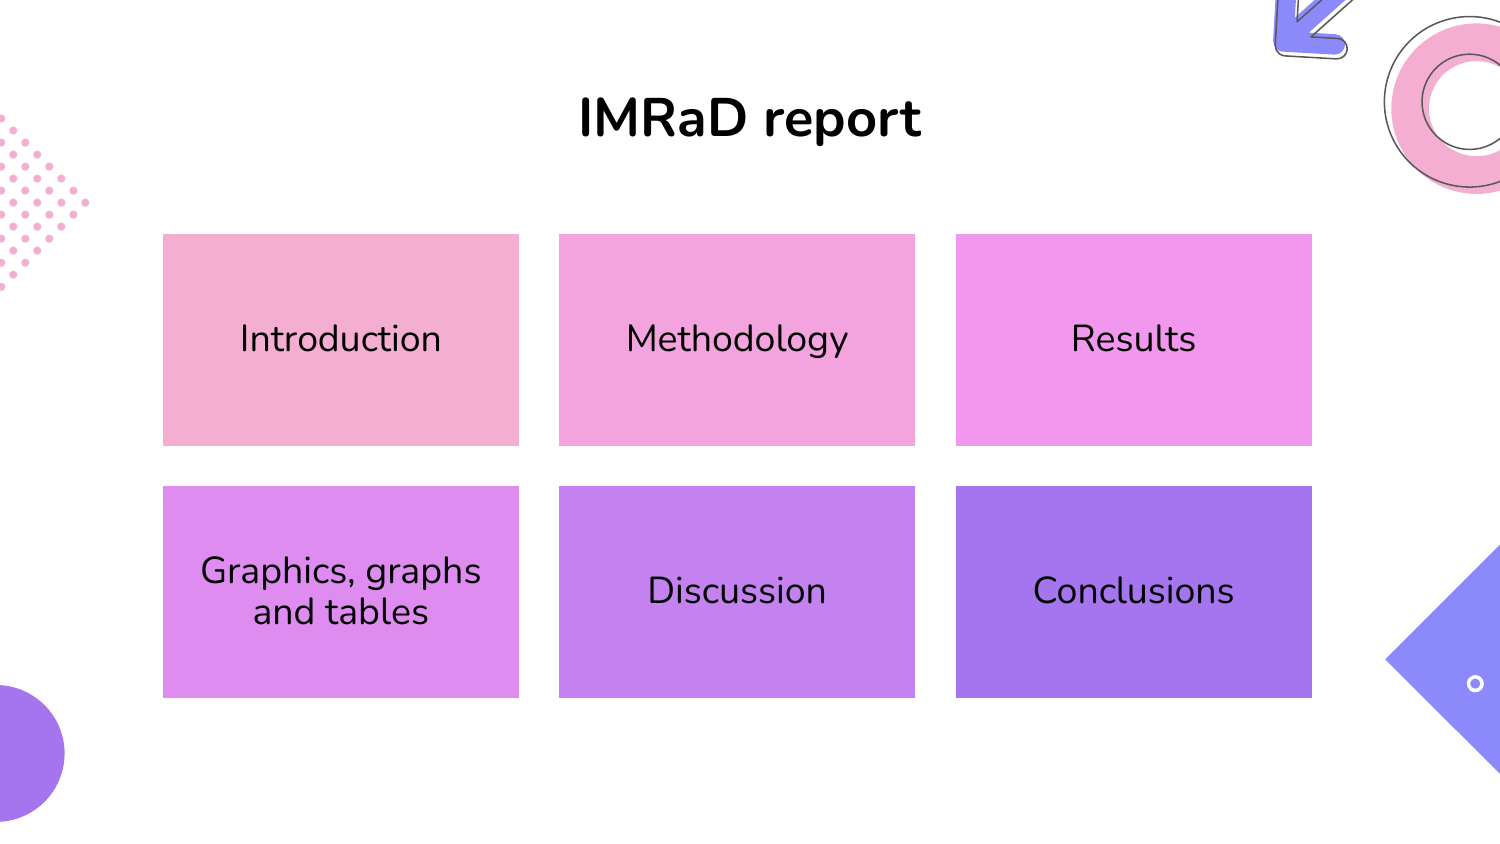

# IMRaD report
Introduction
Methodology
Results
Graphics, graphs and tables
Discussion
Conclusions